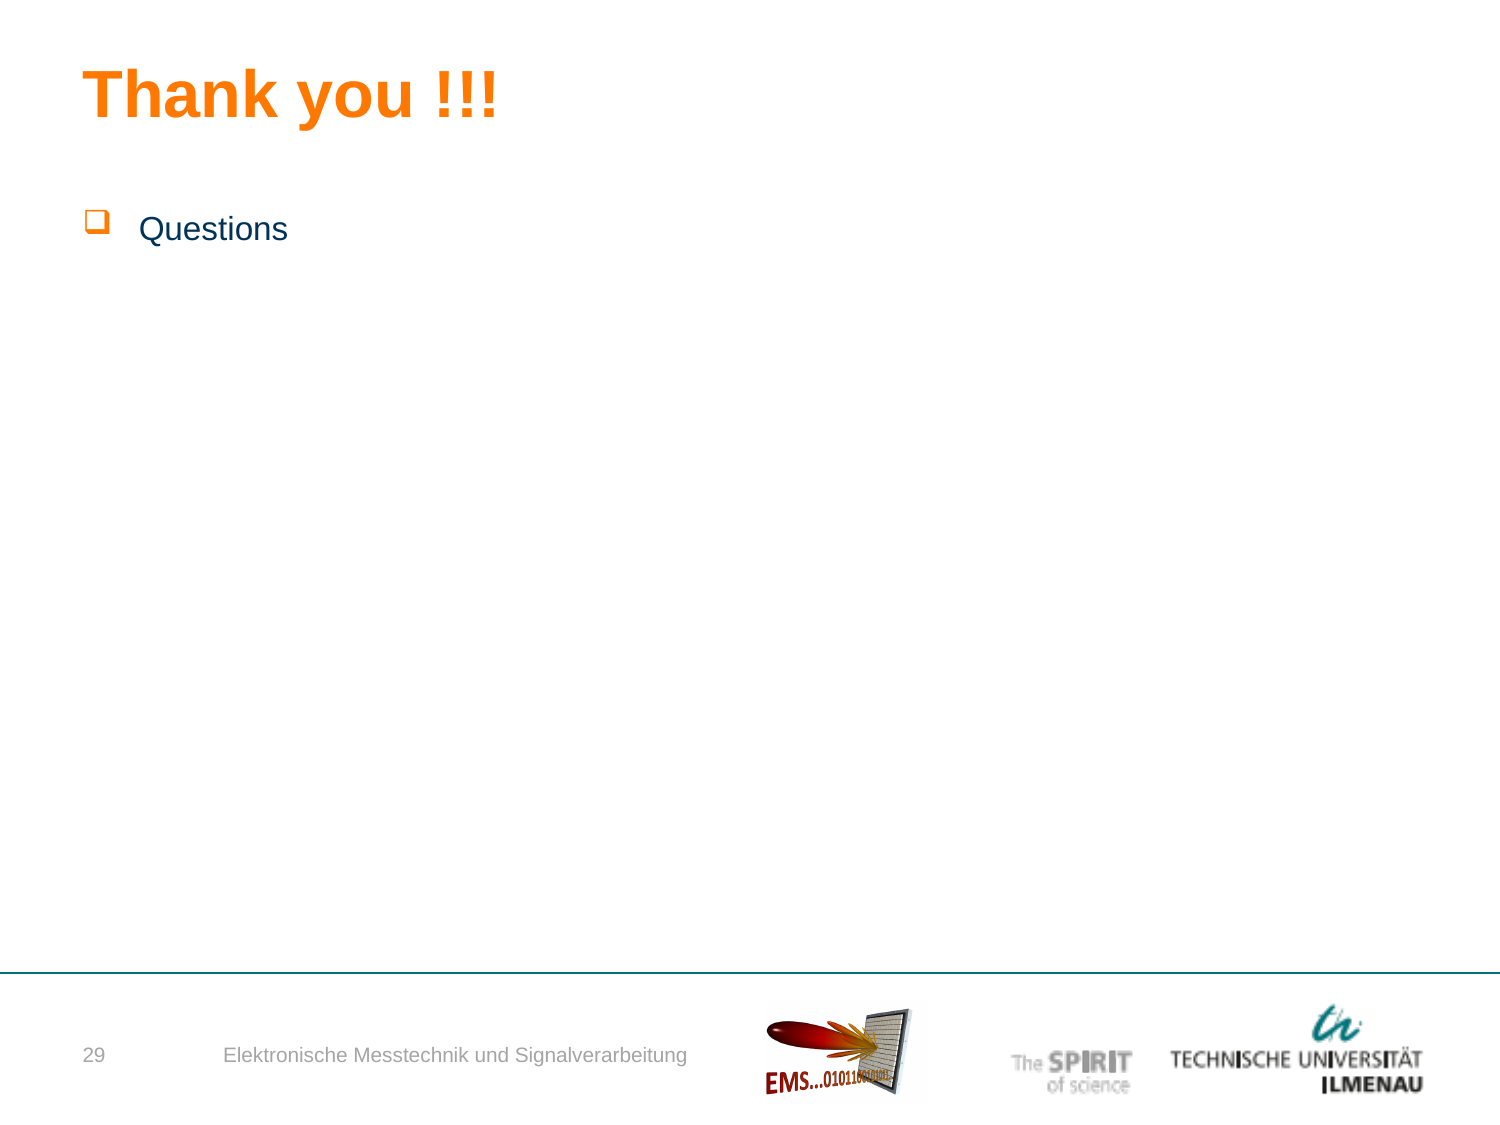

# Thank you !!!
 Questions
Elektronische Messtechnik und Signalverarbeitung
29